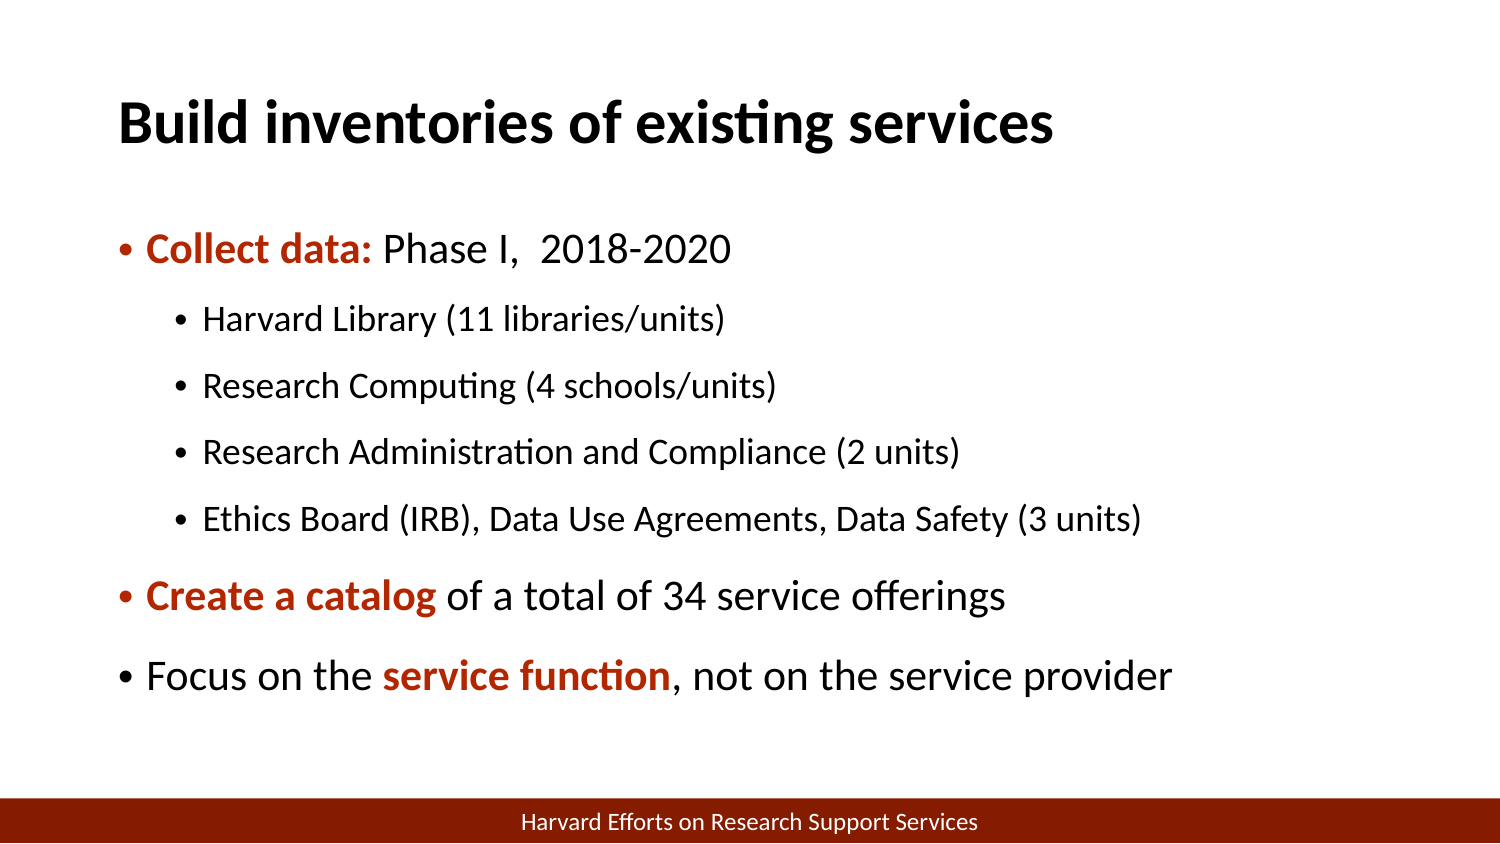

# Build inventories of existing services
Collect data: Phase I,  2018-2020
Harvard Library (11 libraries/units)
Research Computing (4 schools/units)
Research Administration and Compliance (2 units)
Ethics Board (IRB), Data Use Agreements, Data Safety (3 units)
Create a catalog of a total of 34 service offerings
Focus on the service function, not on the service provider

Harvard Efforts on Research Support Services